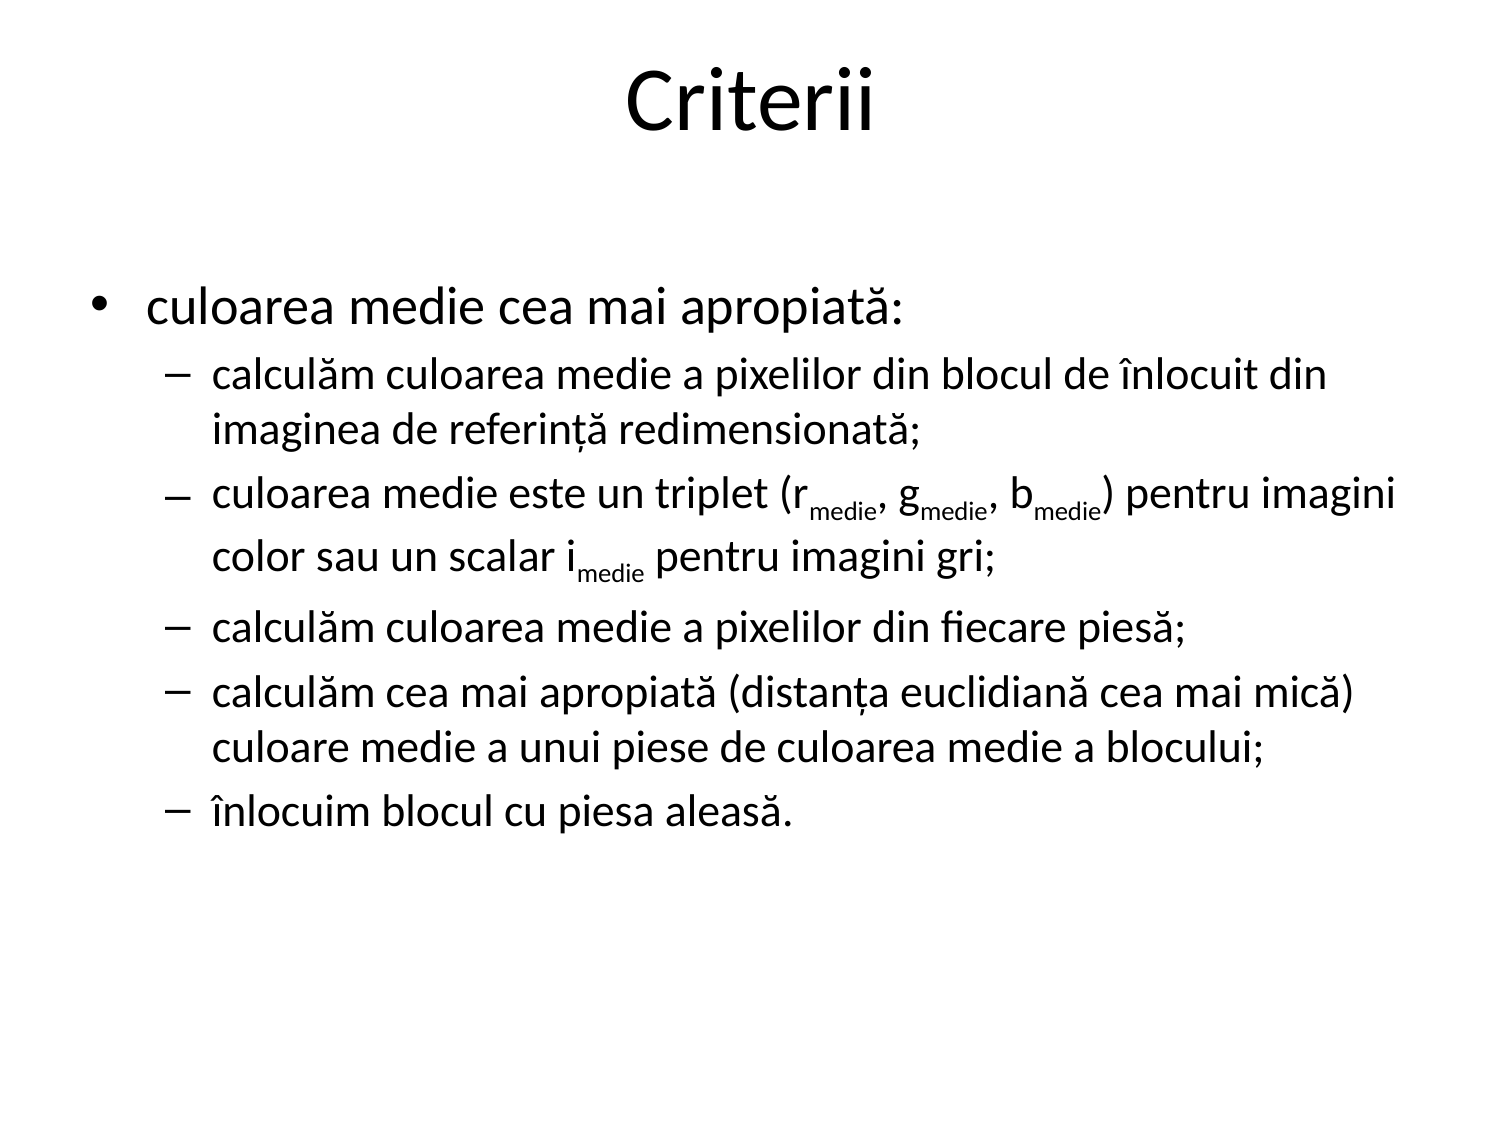

# Criterii
culoarea medie cea mai apropiată:
calculăm culoarea medie a pixelilor din blocul de înlocuit din imaginea de referință redimensionată;
culoarea medie este un triplet (rmedie, gmedie, bmedie) pentru imagini color sau un scalar imedie pentru imagini gri;
calculăm culoarea medie a pixelilor din fiecare piesă;
calculăm cea mai apropiată (distanța euclidiană cea mai mică) culoare medie a unui piese de culoarea medie a blocului;
înlocuim blocul cu piesa aleasă.